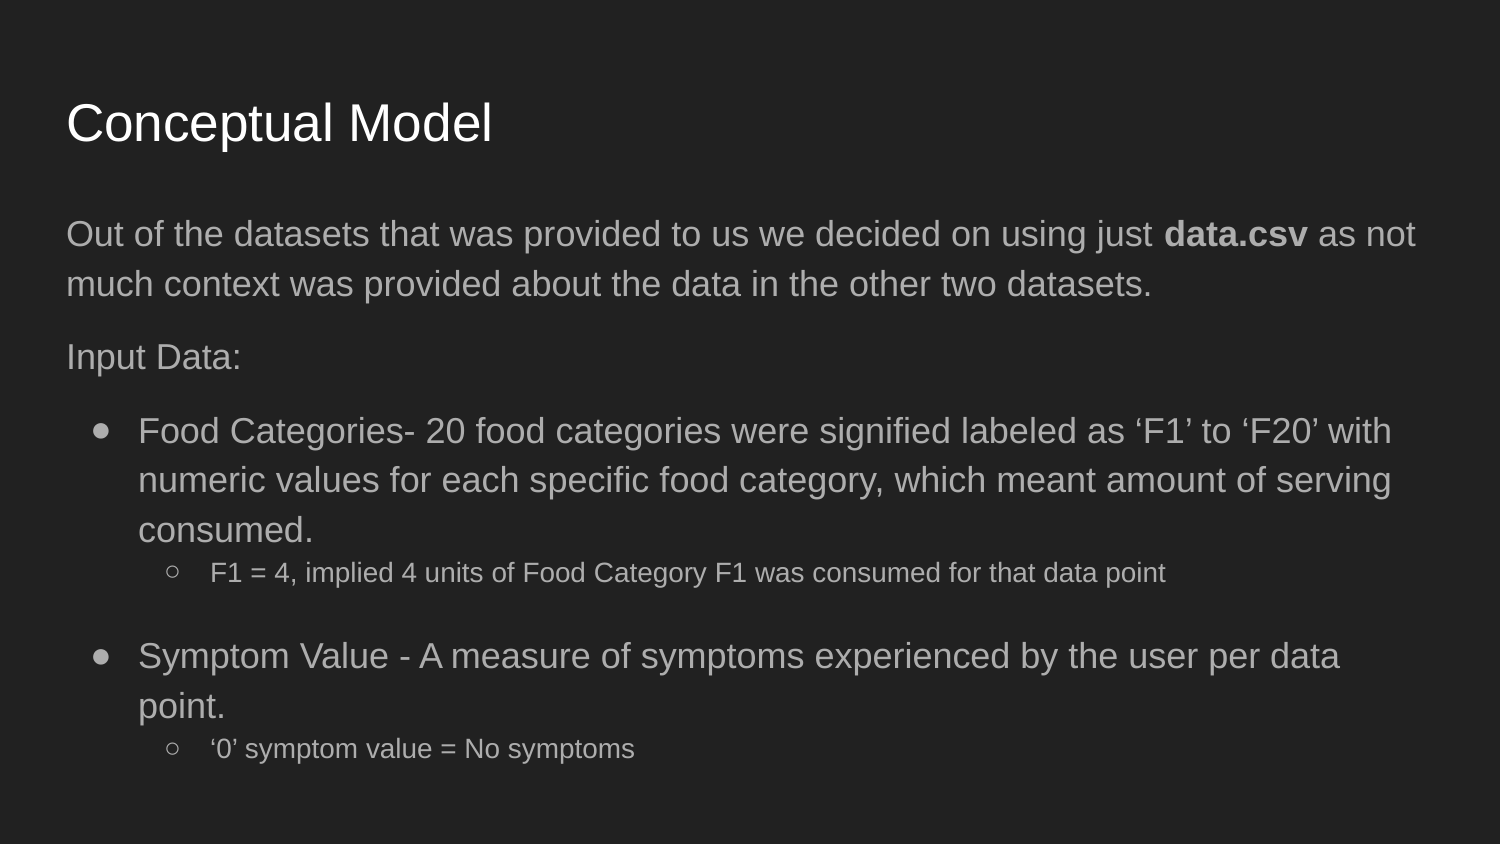

# Conceptual Model
Out of the datasets that was provided to us we decided on using just data.csv as not much context was provided about the data in the other two datasets.
Input Data:
Food Categories- 20 food categories were signified labeled as ‘F1’ to ‘F20’ with numeric values for each specific food category, which meant amount of serving consumed.
F1 = 4, implied 4 units of Food Category F1 was consumed for that data point
Symptom Value - A measure of symptoms experienced by the user per data point.
‘0’ symptom value = No symptoms